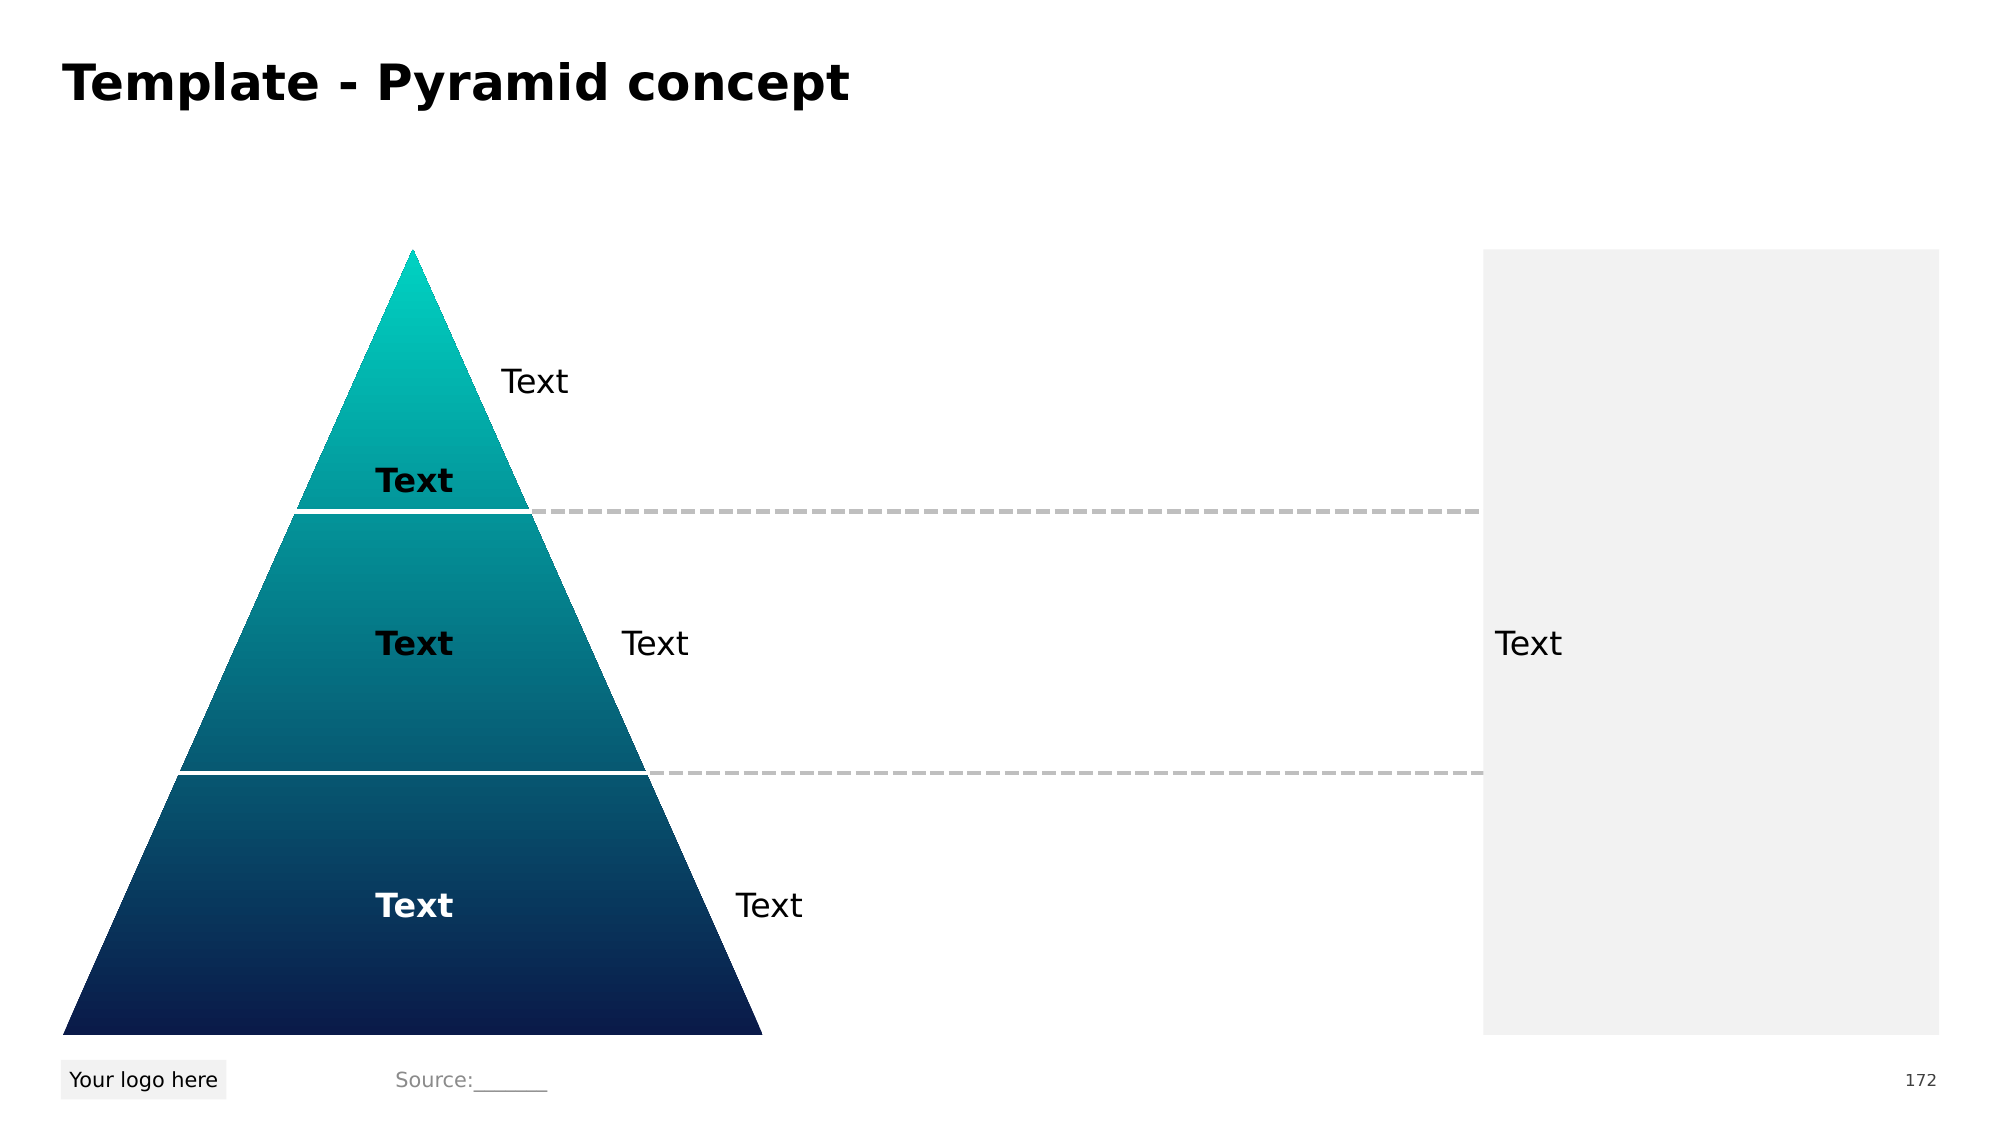

# Template - Pyramid concept

Text
Text
Text
Text
Text
Text
Text
Source:_______